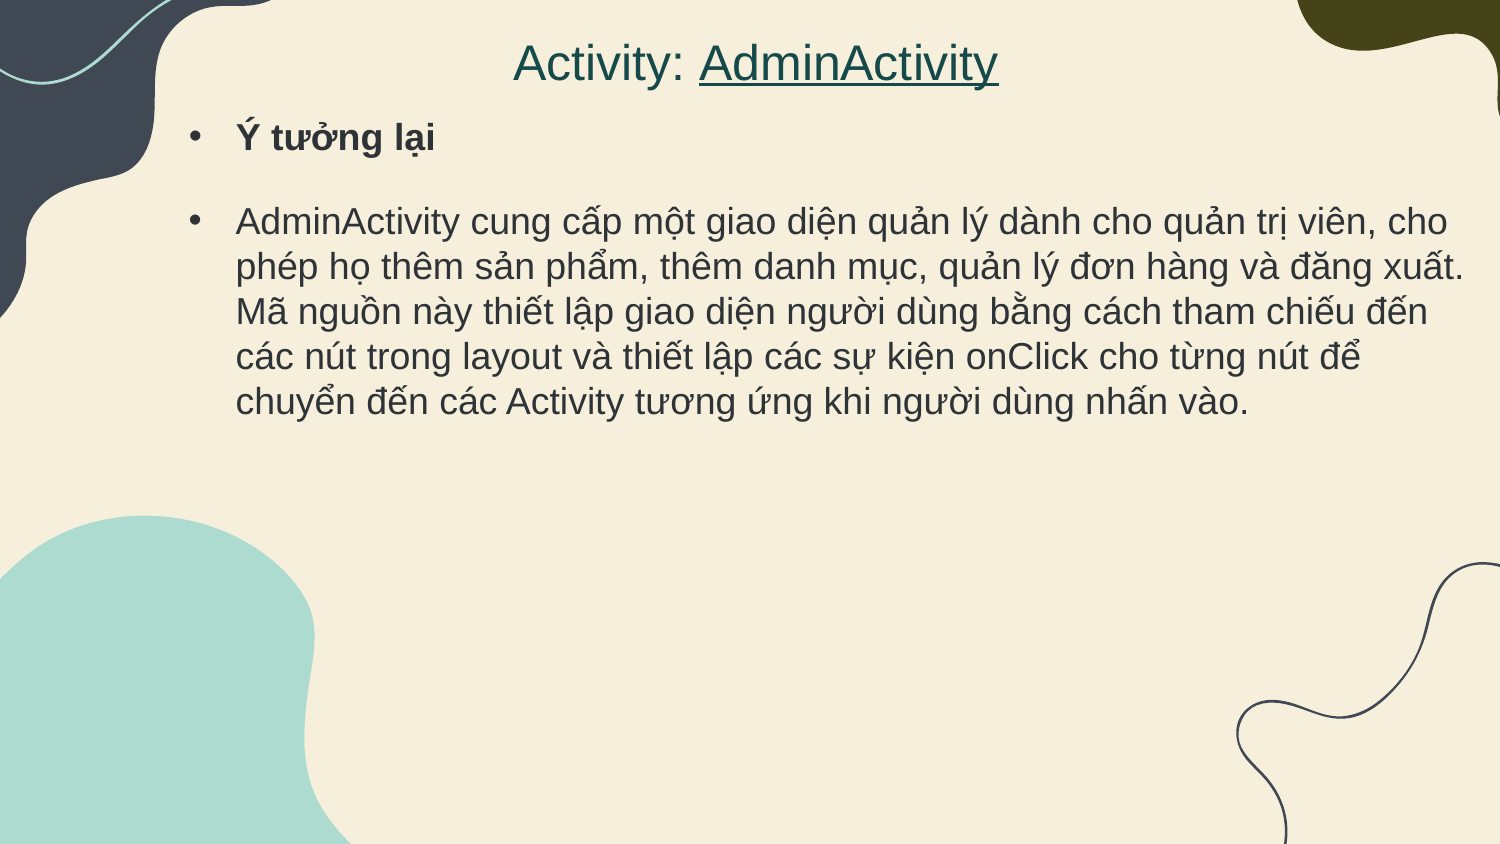

Activity: AdminActivity
Ý tưởng lại
AdminActivity cung cấp một giao diện quản lý dành cho quản trị viên, cho phép họ thêm sản phẩm, thêm danh mục, quản lý đơn hàng và đăng xuất. Mã nguồn này thiết lập giao diện người dùng bằng cách tham chiếu đến các nút trong layout và thiết lập các sự kiện onClick cho từng nút để chuyển đến các Activity tương ứng khi người dùng nhấn vào.